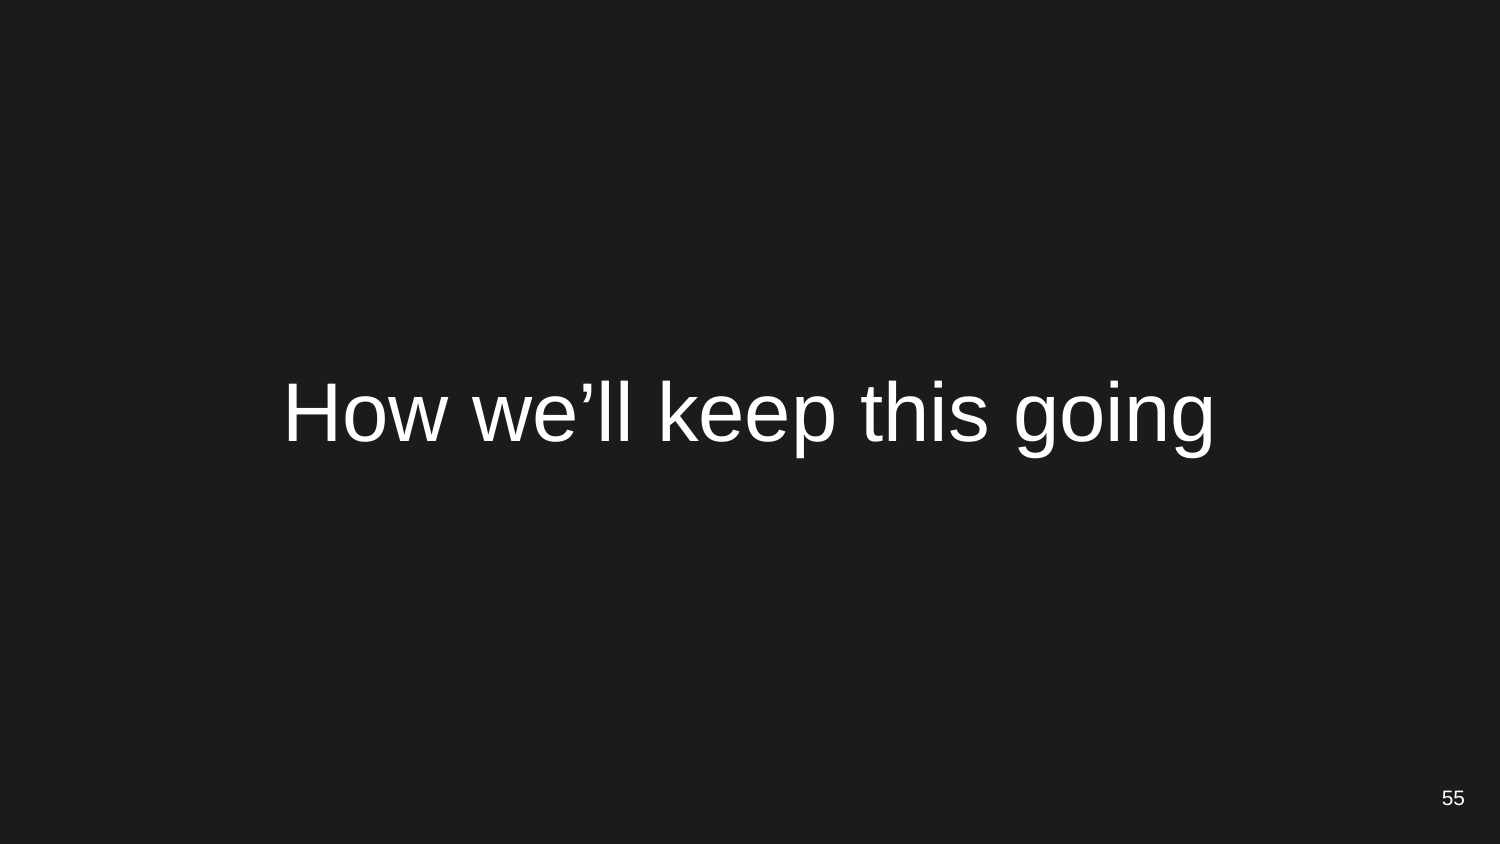

# How we’ll keep this going
55